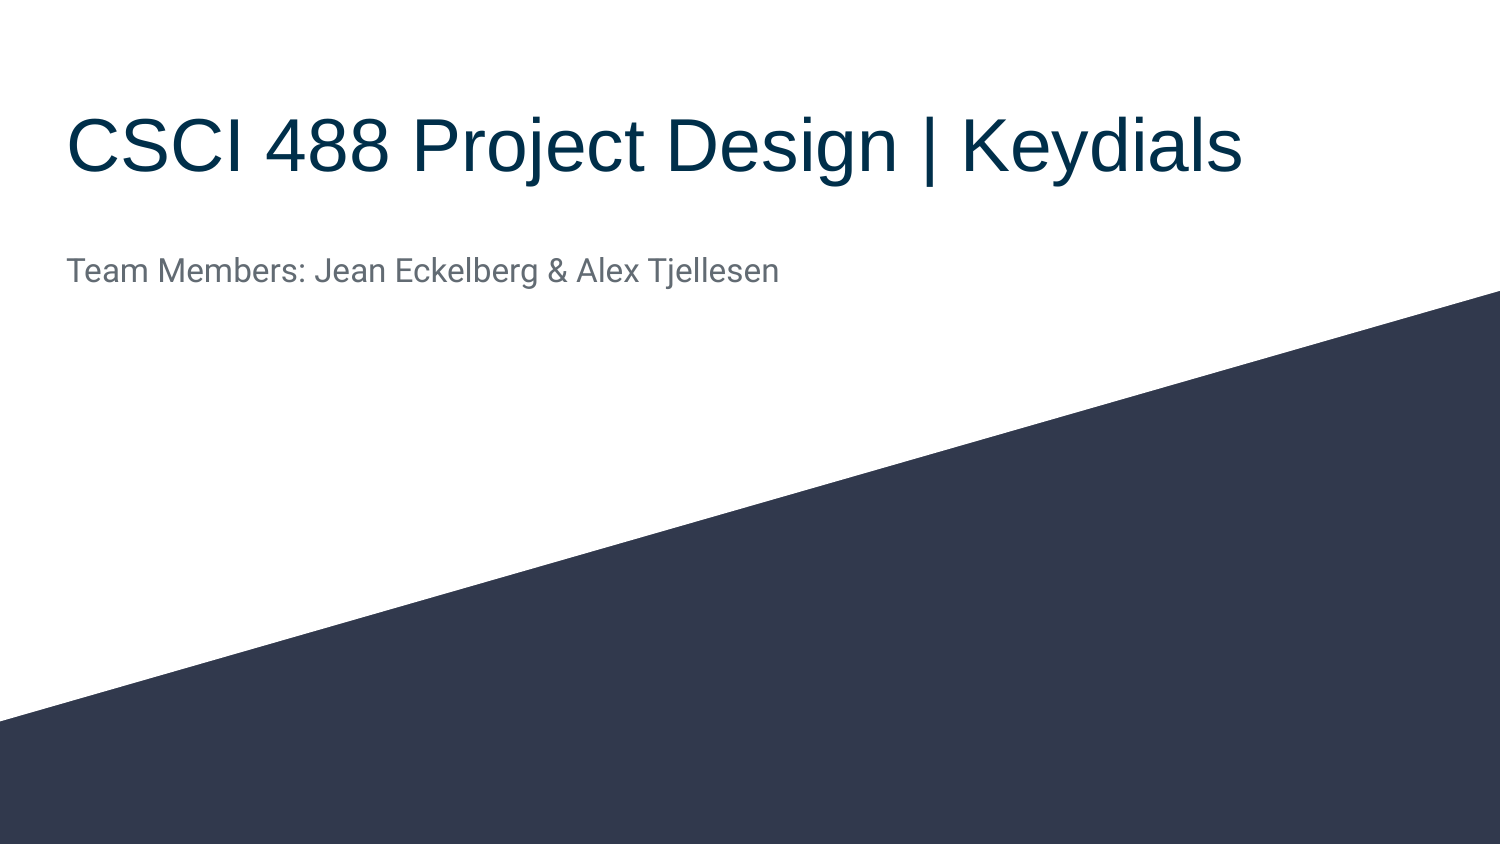

# CSCI 488 Project Design | Keydials
Team Members: Jean Eckelberg & Alex Tjellesen